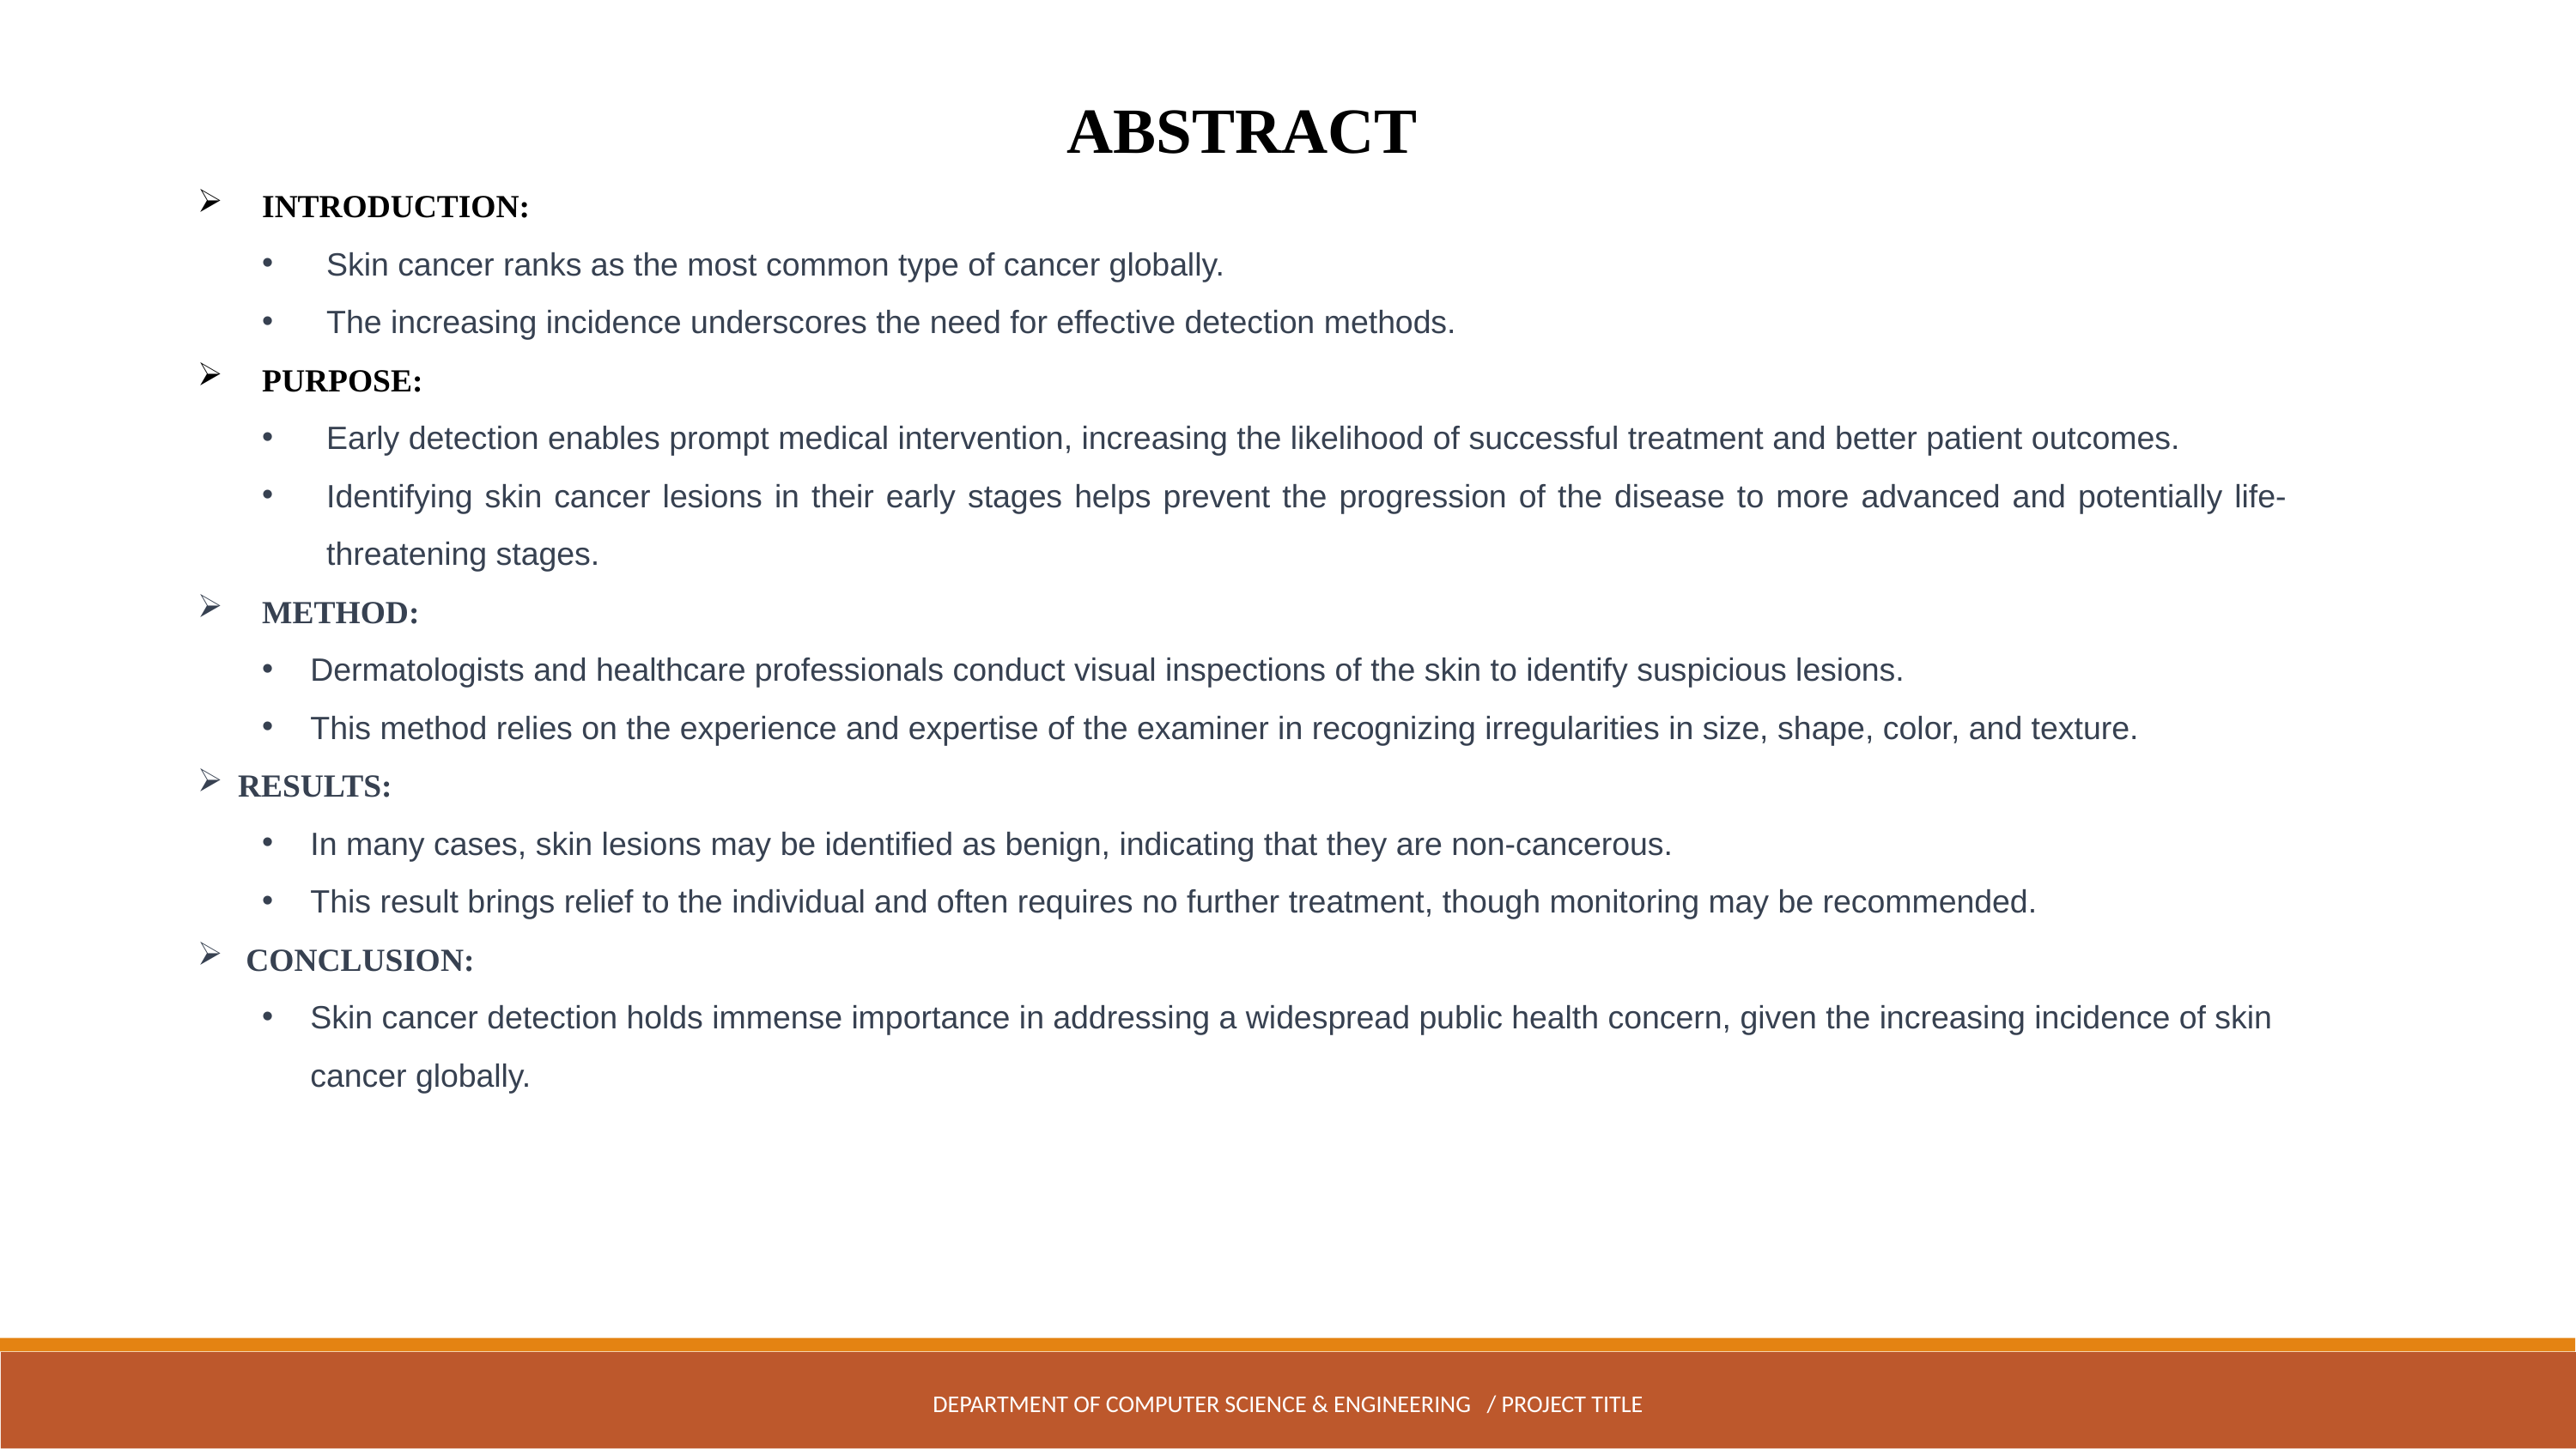

ABSTRACT
INTRODUCTION:
Skin cancer ranks as the most common type of cancer globally.
The increasing incidence underscores the need for effective detection methods.
PURPOSE:
Early detection enables prompt medical intervention, increasing the likelihood of successful treatment and better patient outcomes.
Identifying skin cancer lesions in their early stages helps prevent the progression of the disease to more advanced and potentially life-threatening stages.
METHOD:
Dermatologists and healthcare professionals conduct visual inspections of the skin to identify suspicious lesions.
This method relies on the experience and expertise of the examiner in recognizing irregularities in size, shape, color, and texture.
RESULTS:
In many cases, skin lesions may be identified as benign, indicating that they are non-cancerous.
This result brings relief to the individual and often requires no further treatment, though monitoring may be recommended.
CONCLUSION:
Skin cancer detection holds immense importance in addressing a widespread public health concern, given the increasing incidence of skin cancer globally.

DEPARTMENT OF COMPUTER SCIENCE & ENGINEERING   / PROJECT TITLE
3